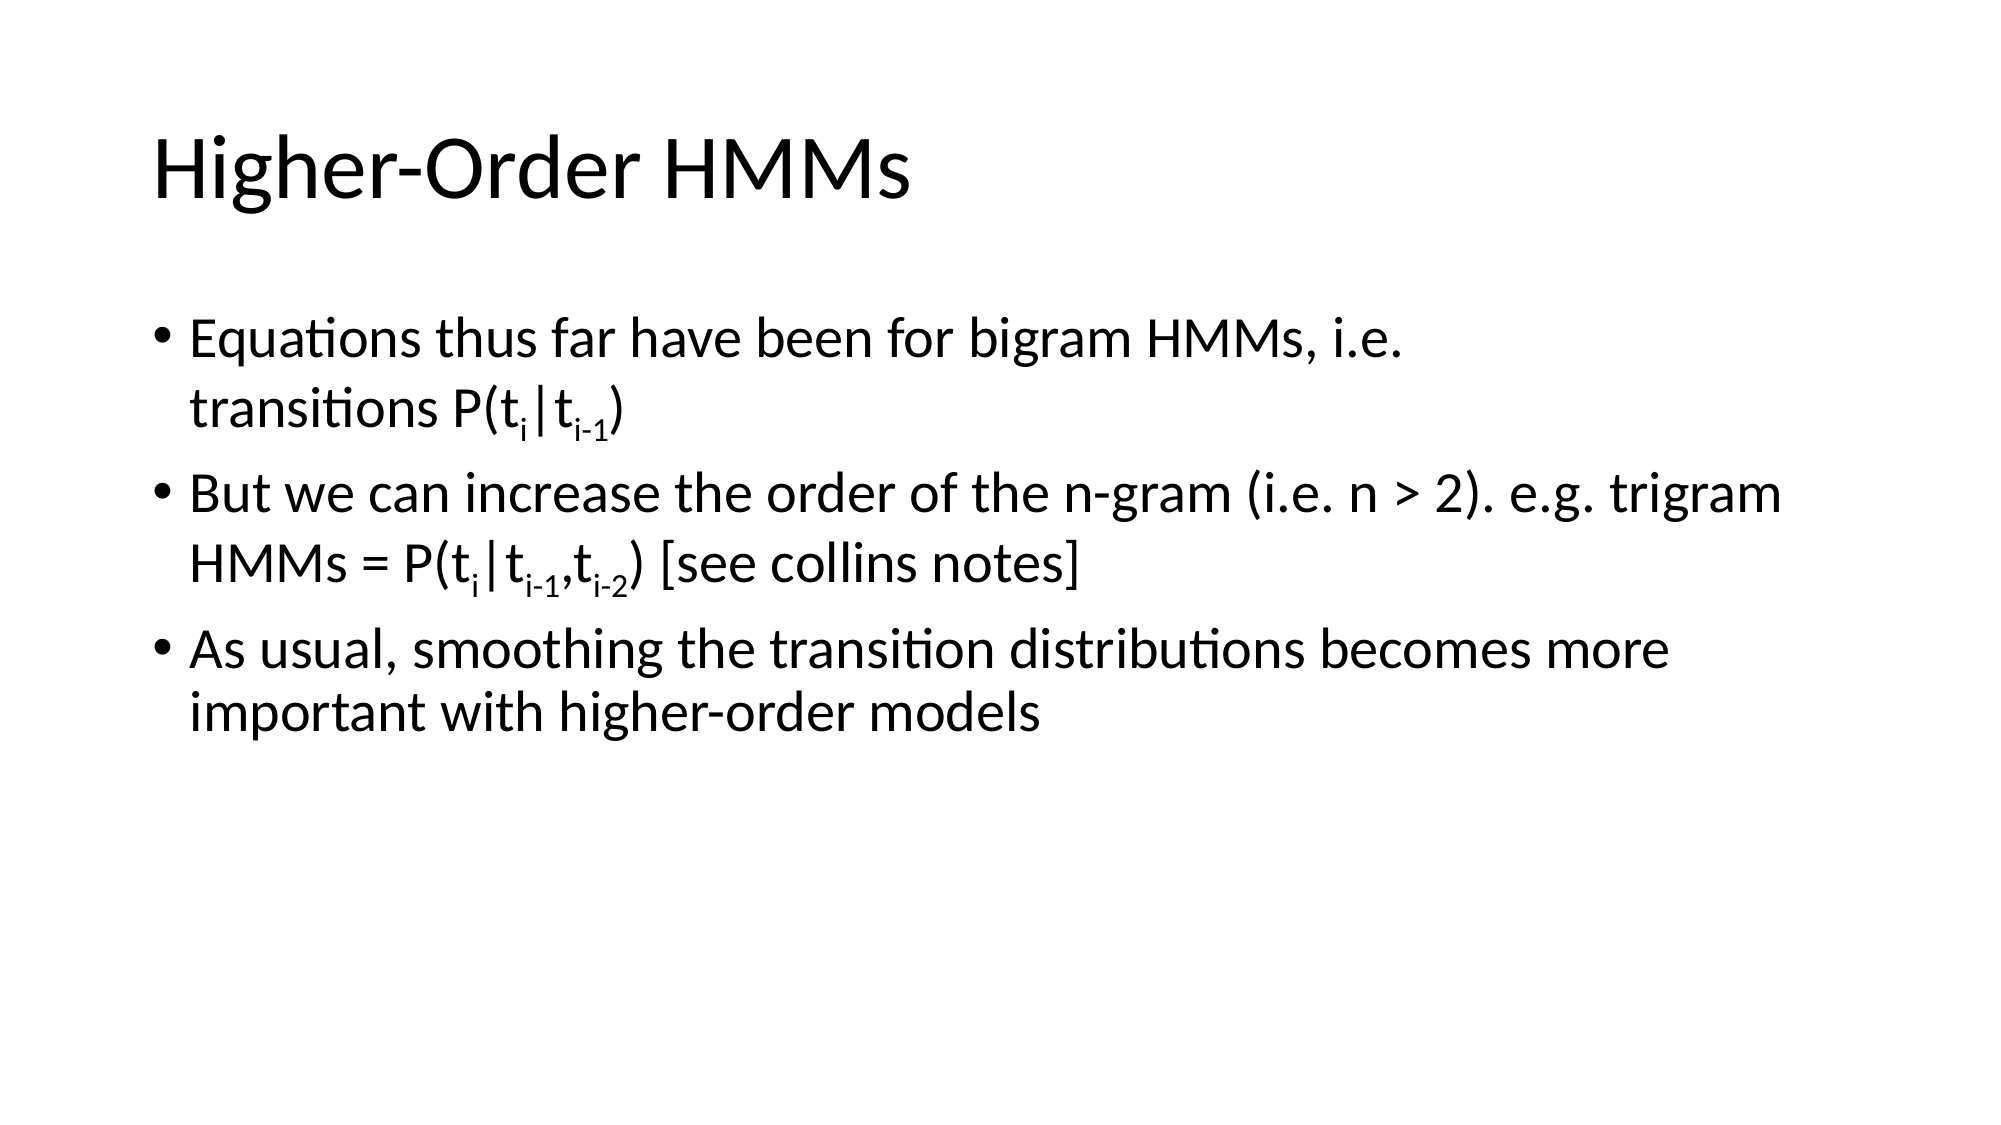

# Higher-Order HMMs
Equations thus far have been for bigram HMMs, i.e.
transitions P(ti|ti-1)
But we can increase the order of the n-gram (i.e. n > 2). e.g. trigram HMMs = P(ti|ti-1,ti-2) [see collins notes]
As usual, smoothing the transition distributions becomes more important with higher-order models